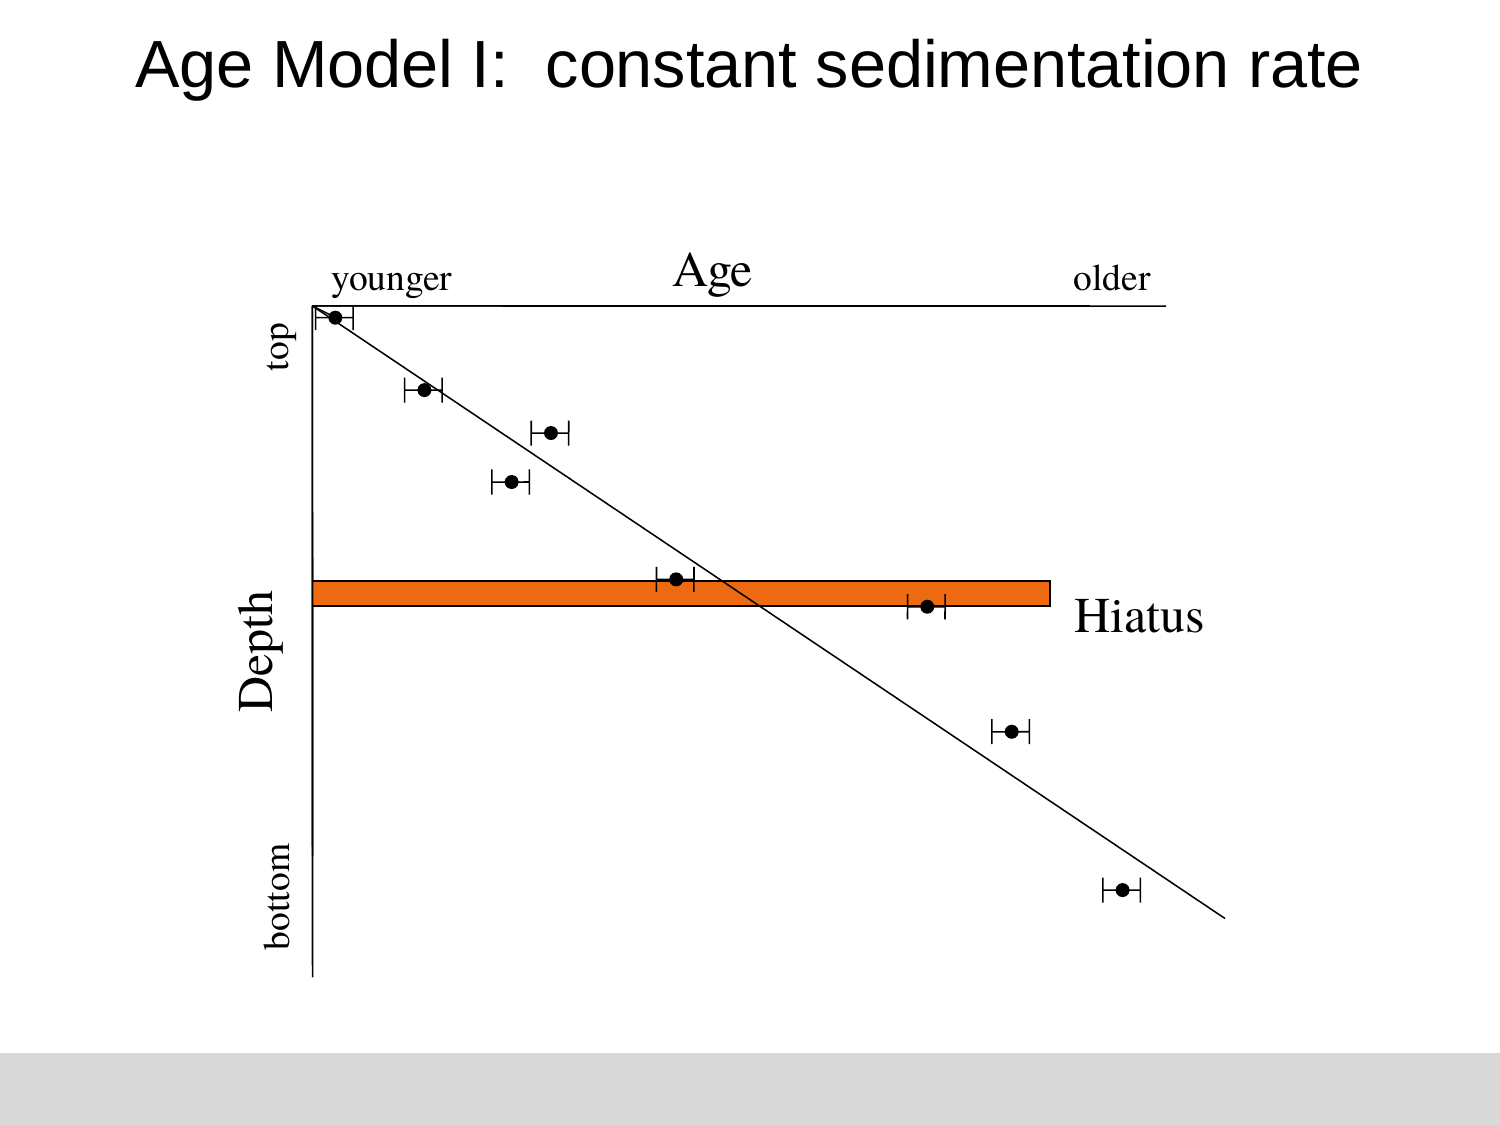

# Age Model I:  constant sedimentation rate
Age
younger
older

top

Hiatus

Depth

bottom